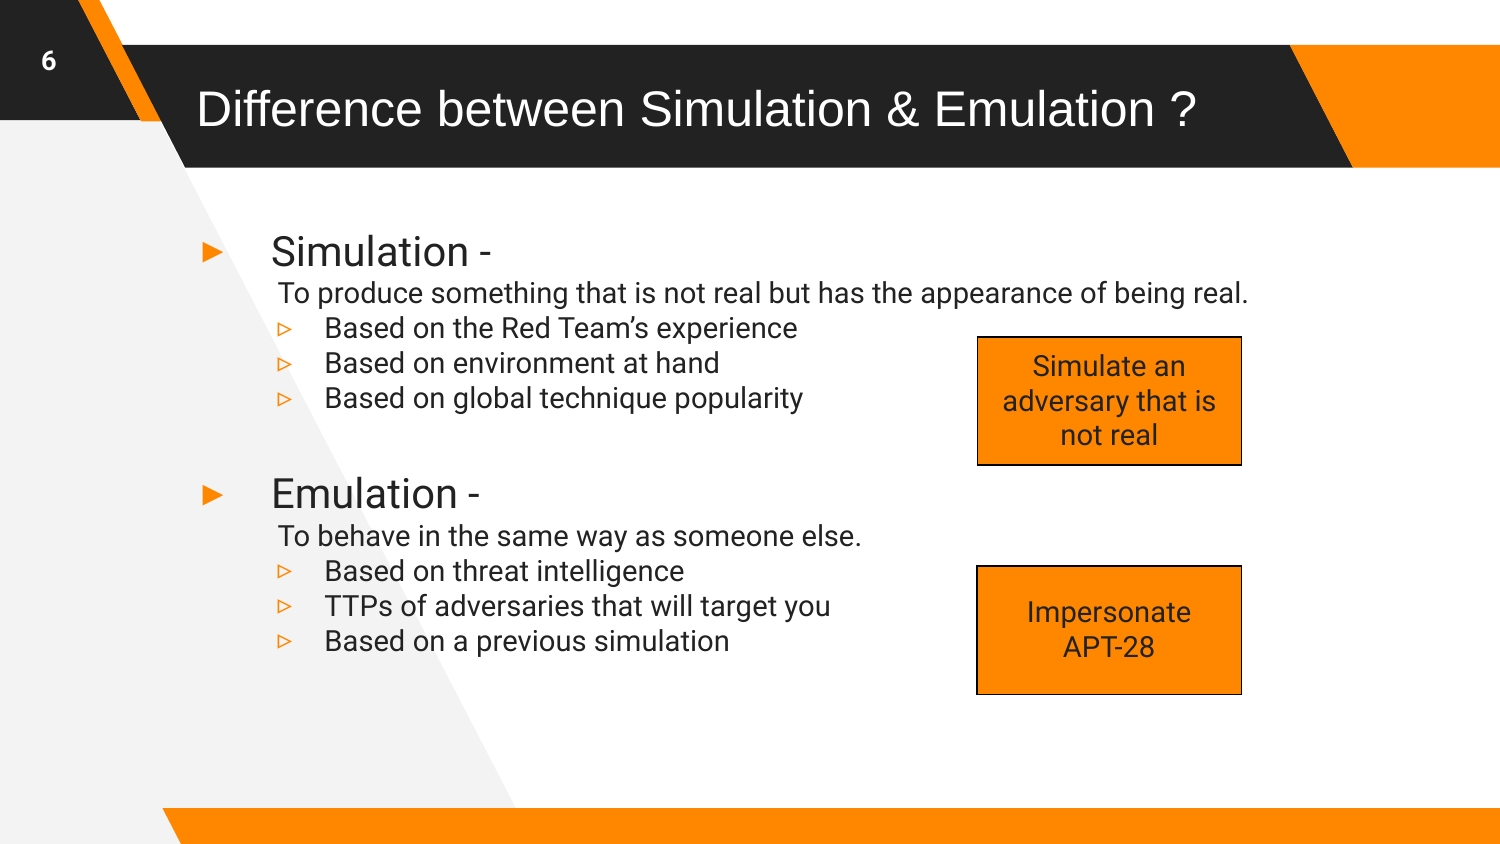

6
# Difference between Simulation & Emulation ?
Simulation -
To produce something that is not real but has the appearance of being real.
Based on the Red Team’s experience
Based on environment at hand
Based on global technique popularity

Emulation -
To behave in the same way as someone else.
Based on threat intelligence
TTPs of adversaries that will target you
Based on a previous simulation

| Simulate an adversary that is not real |
| --- |
| Impersonate APT-28 |
| --- |